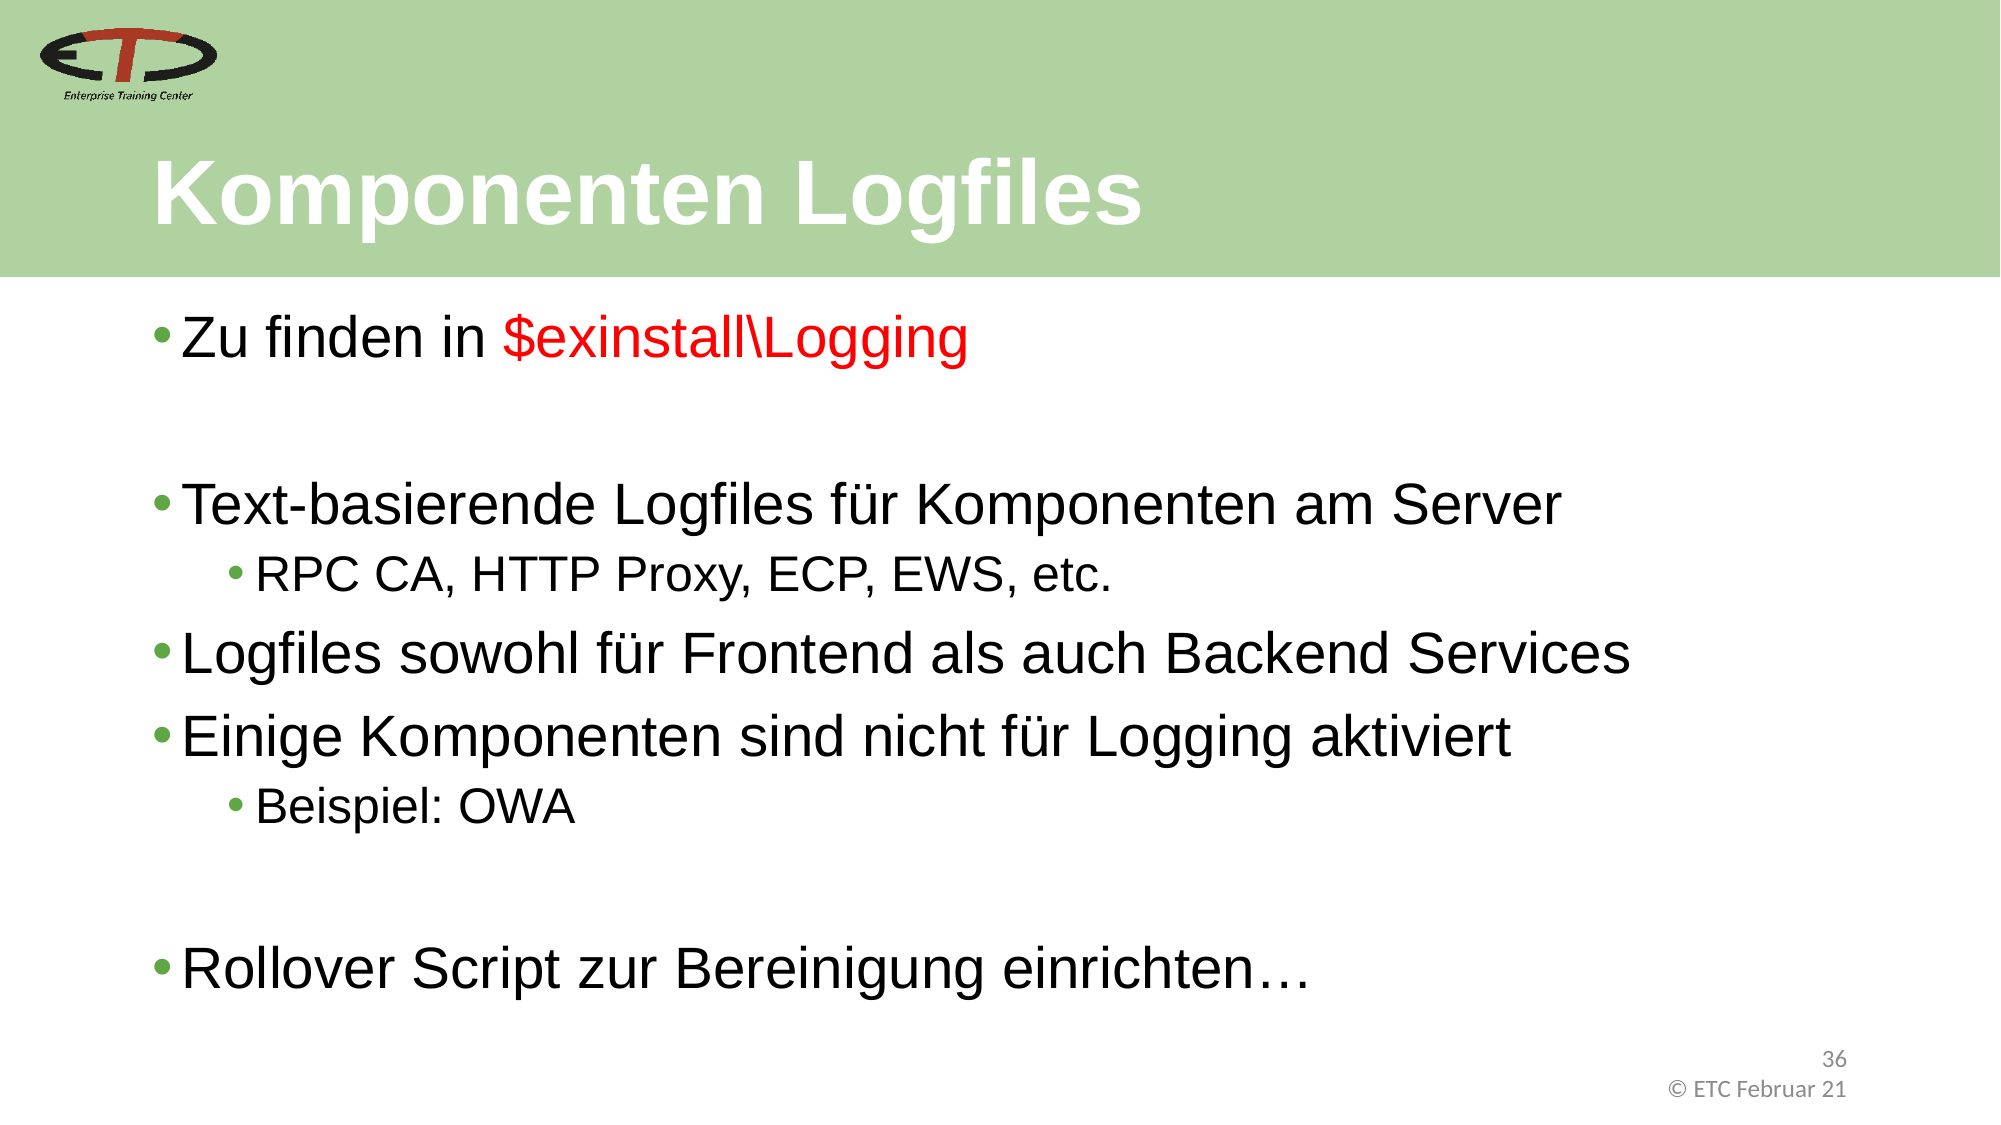

# Komponenten Logfiles
Zu finden in $exinstall\Logging

Text-basierende Logfiles für Komponenten am Server
RPC CA, HTTP Proxy, ECP, EWS, etc.
Logfiles sowohl für Frontend als auch Backend Services
Einige Komponenten sind nicht für Logging aktiviert
Beispiel: OWA

Rollover Script zur Bereinigung einrichten…
36
 © ETC Februar 21